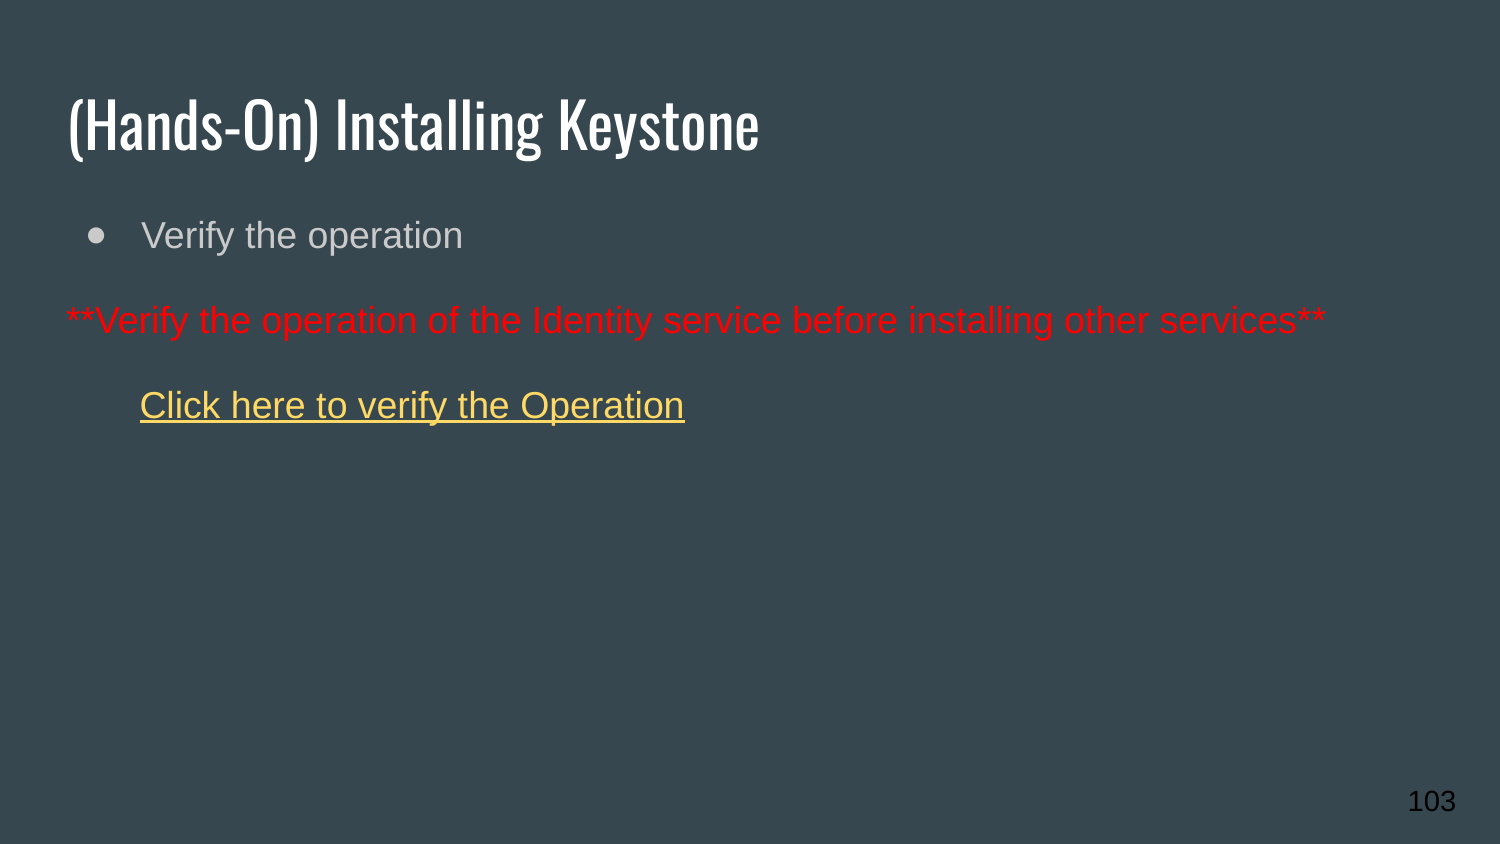

# (Hands-On) Installing Keystone
Verify the operation
**Verify the operation of the Identity service before installing other services**
       Click here to verify the Operation

103